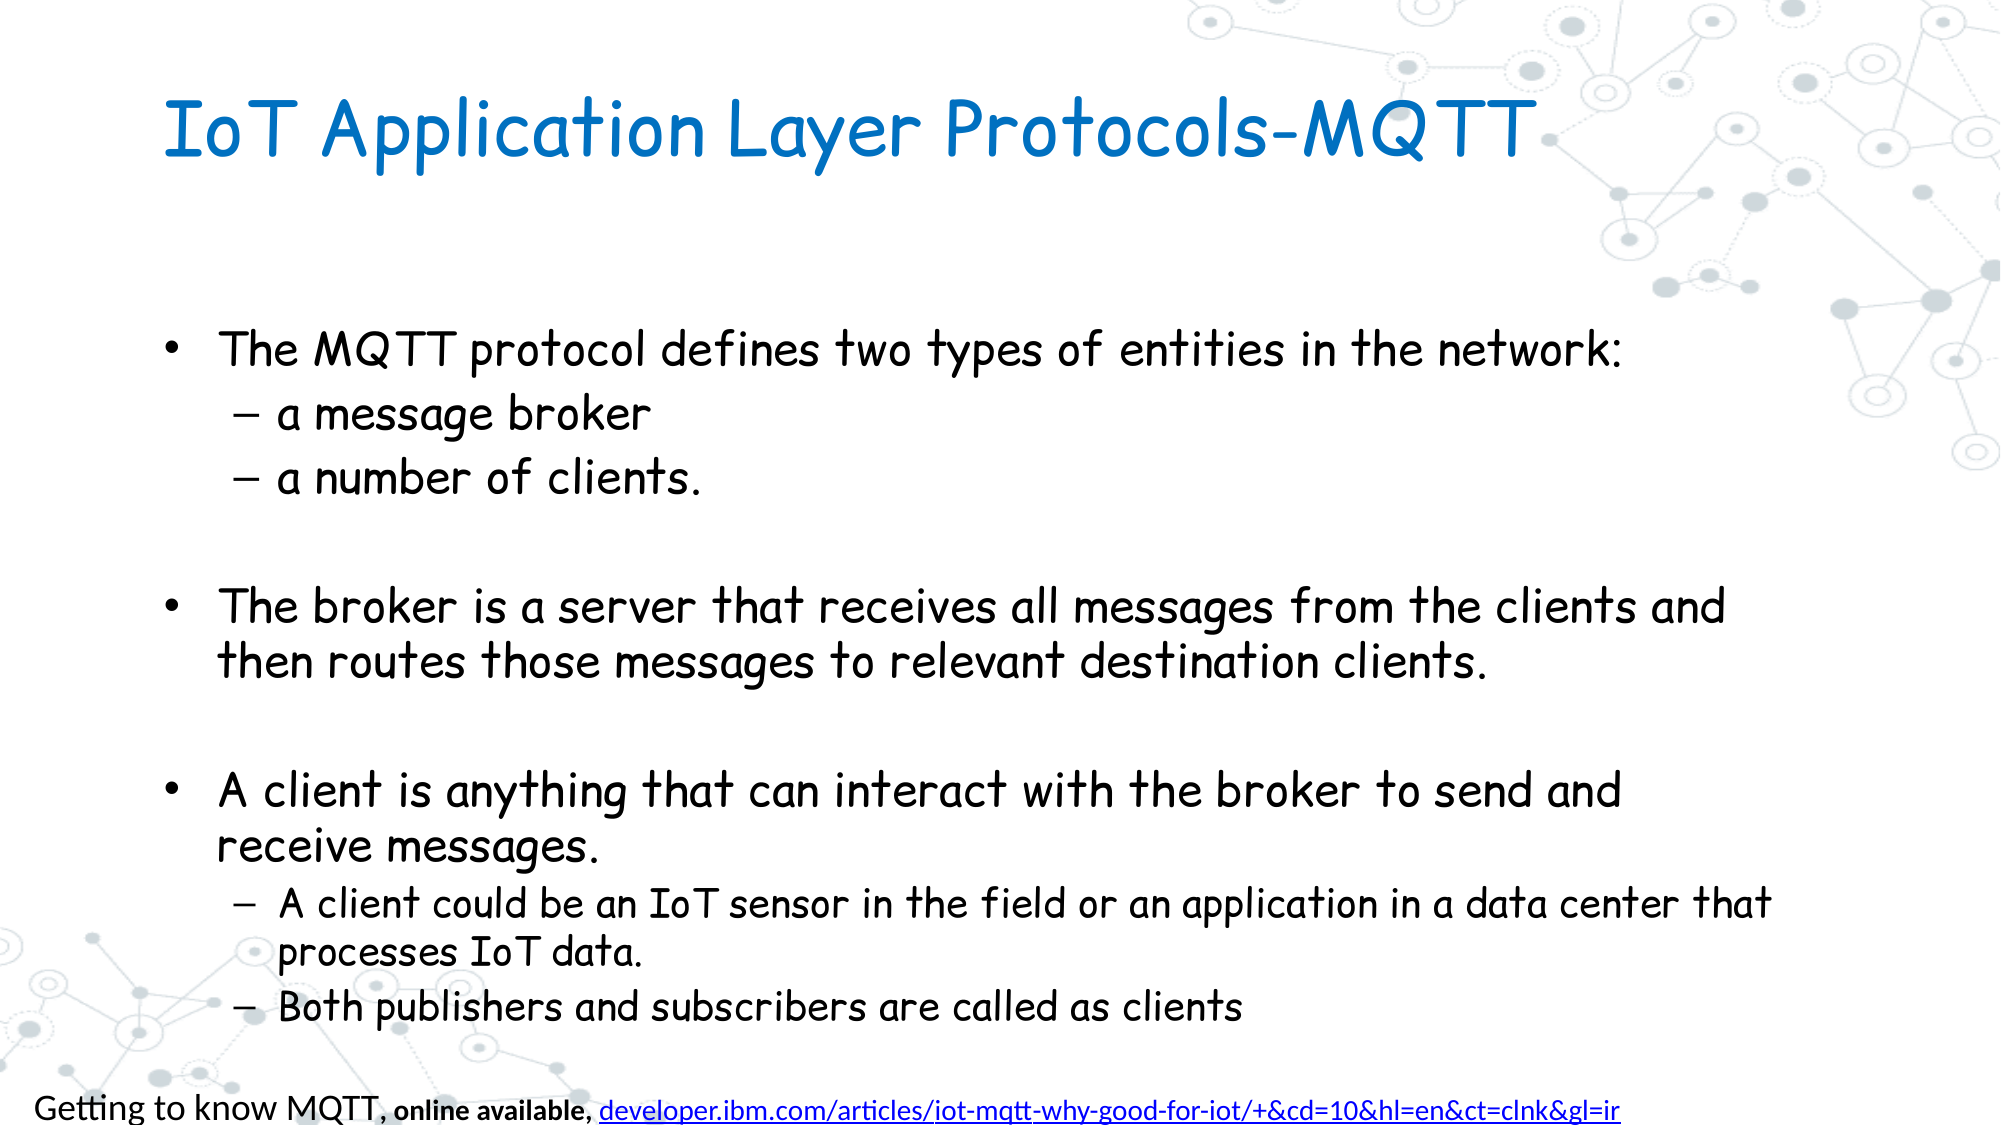

# IoT Application Layer Protocols-MQTT
The MQTT protocol defines two types of entities in the network:
a message broker
a number of clients.

The broker is a server that receives all messages from the clients and then routes those messages to relevant destination clients.

A client is anything that can interact with the broker to send and receive messages.
A client could be an IoT sensor in the field or an application in a data center that processes IoT data.
Both publishers and subscribers are called as clients
Getting to know MQTT, online available, developer.ibm.com/articles/iot-mqtt-why-good-for-iot/+&cd=10&hl=en&ct=clnk&gl=ir